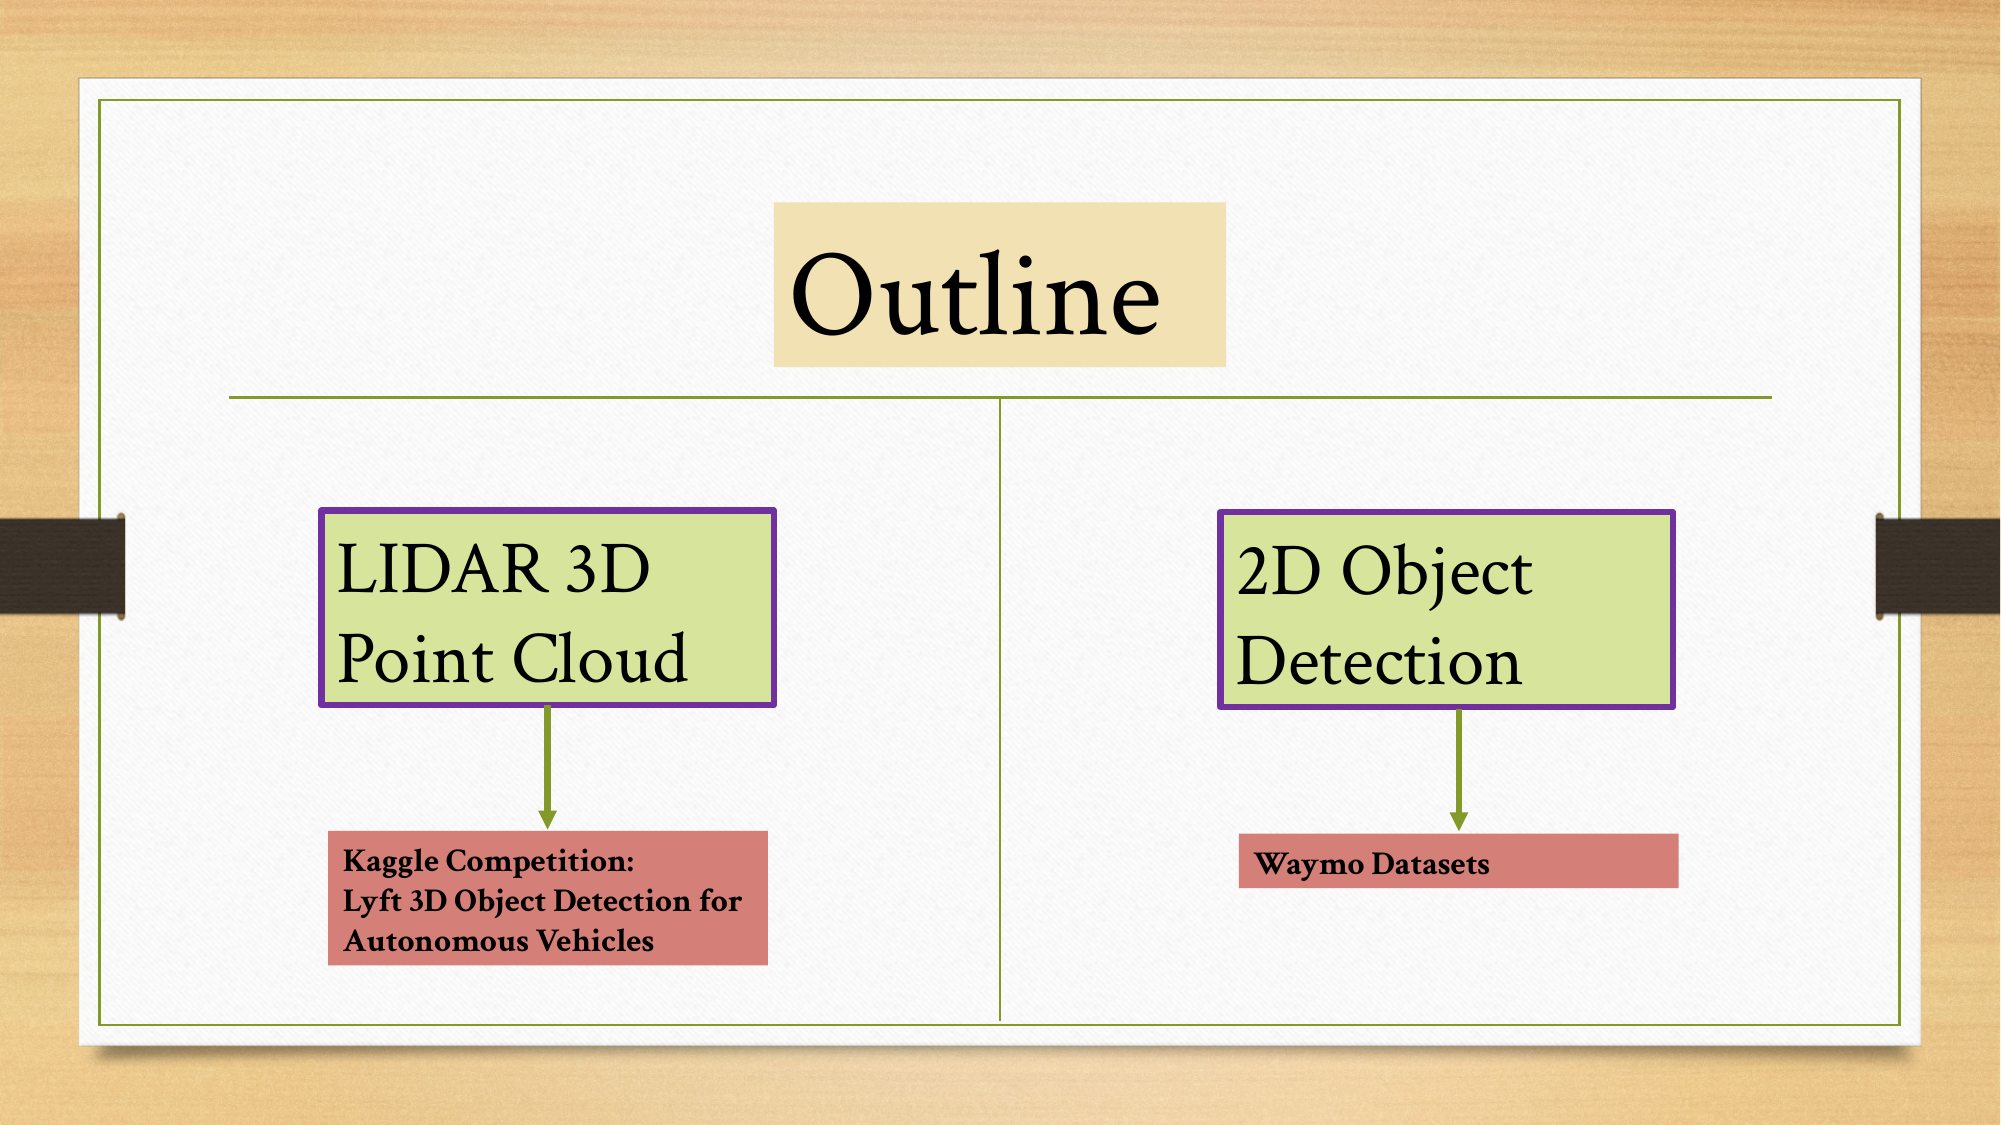

Outline
LIDAR 3D Point Cloud
2D Object Detection
Kaggle Competition:
Lyft 3D Object Detection for Autonomous Vehicles
Waymo Datasets